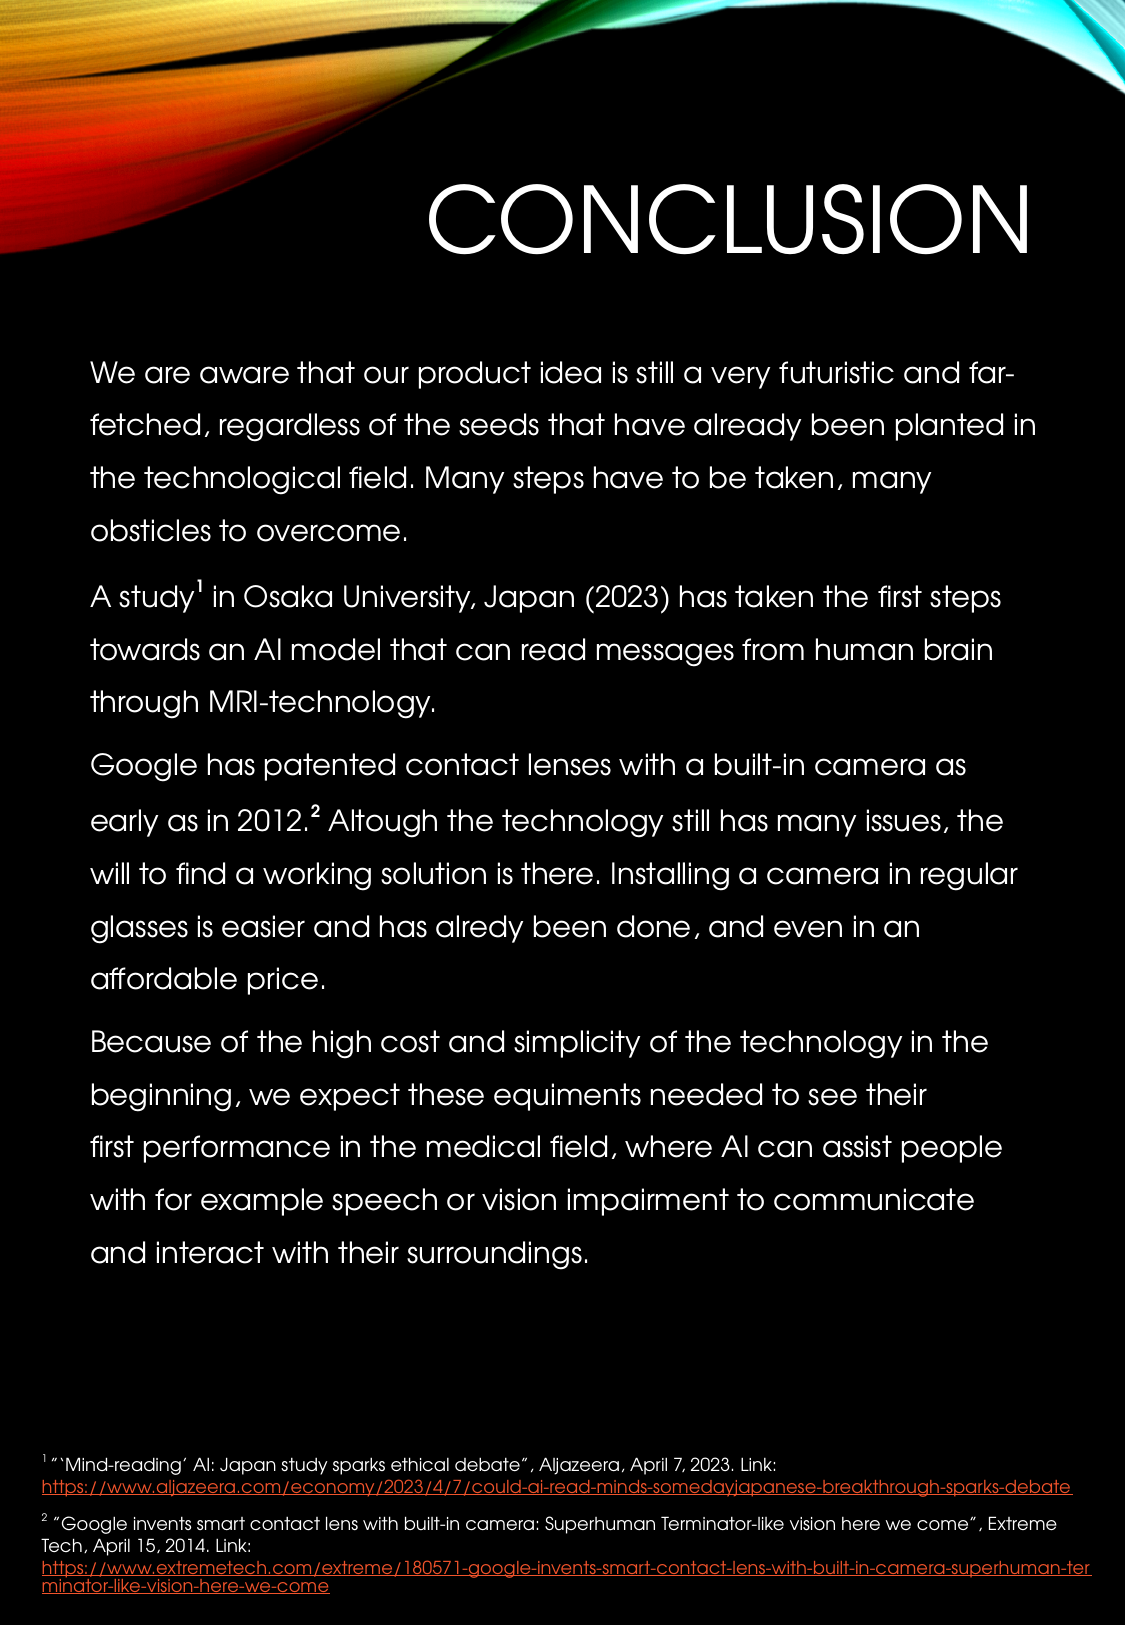

# Conclusion
We are aware that our product idea is still a very futuristic and far-fetched, regardless of the seeds that have already been planted in the technological field. Many steps have to be taken, many obsticles to overcome.
A study1 in Osaka University, Japan (2023) has taken the first steps towards an AI model that can read messages from human brain through MRI-technology.
Google has patented contact lenses with a built-in camera as early as in 2012.2 Altough the technology still has many issues, the will to find a working solution is there. Installing a camera in regular glasses is easier and has alredy been done, and even in an affordable price.
Because of the high cost and simplicity of the technology in the beginning, we expect these equiments needed to see their first performance in the medical field, where AI can assist people with for example speech or vision impairment to communicate and interact with their surroundings.
1 ”‘Mind-reading’ AI: Japan study sparks ethical debate”, Aljazeera, April 7, 2023. Link: https://www.aljazeera.com/economy/2023/4/7/could-ai-read-minds-somedayjapanese-breakthrough-sparks-debate
2 ”Google invents smart contact lens with built-in camera: Superhuman Terminator-like vision here we come”, Extreme Tech, April 15, 2014. Link: https://www.extremetech.com/extreme/180571-google-invents-smart-contact-lens-with-built-in-camera-superhuman-terminator-like-vision-here-we-come